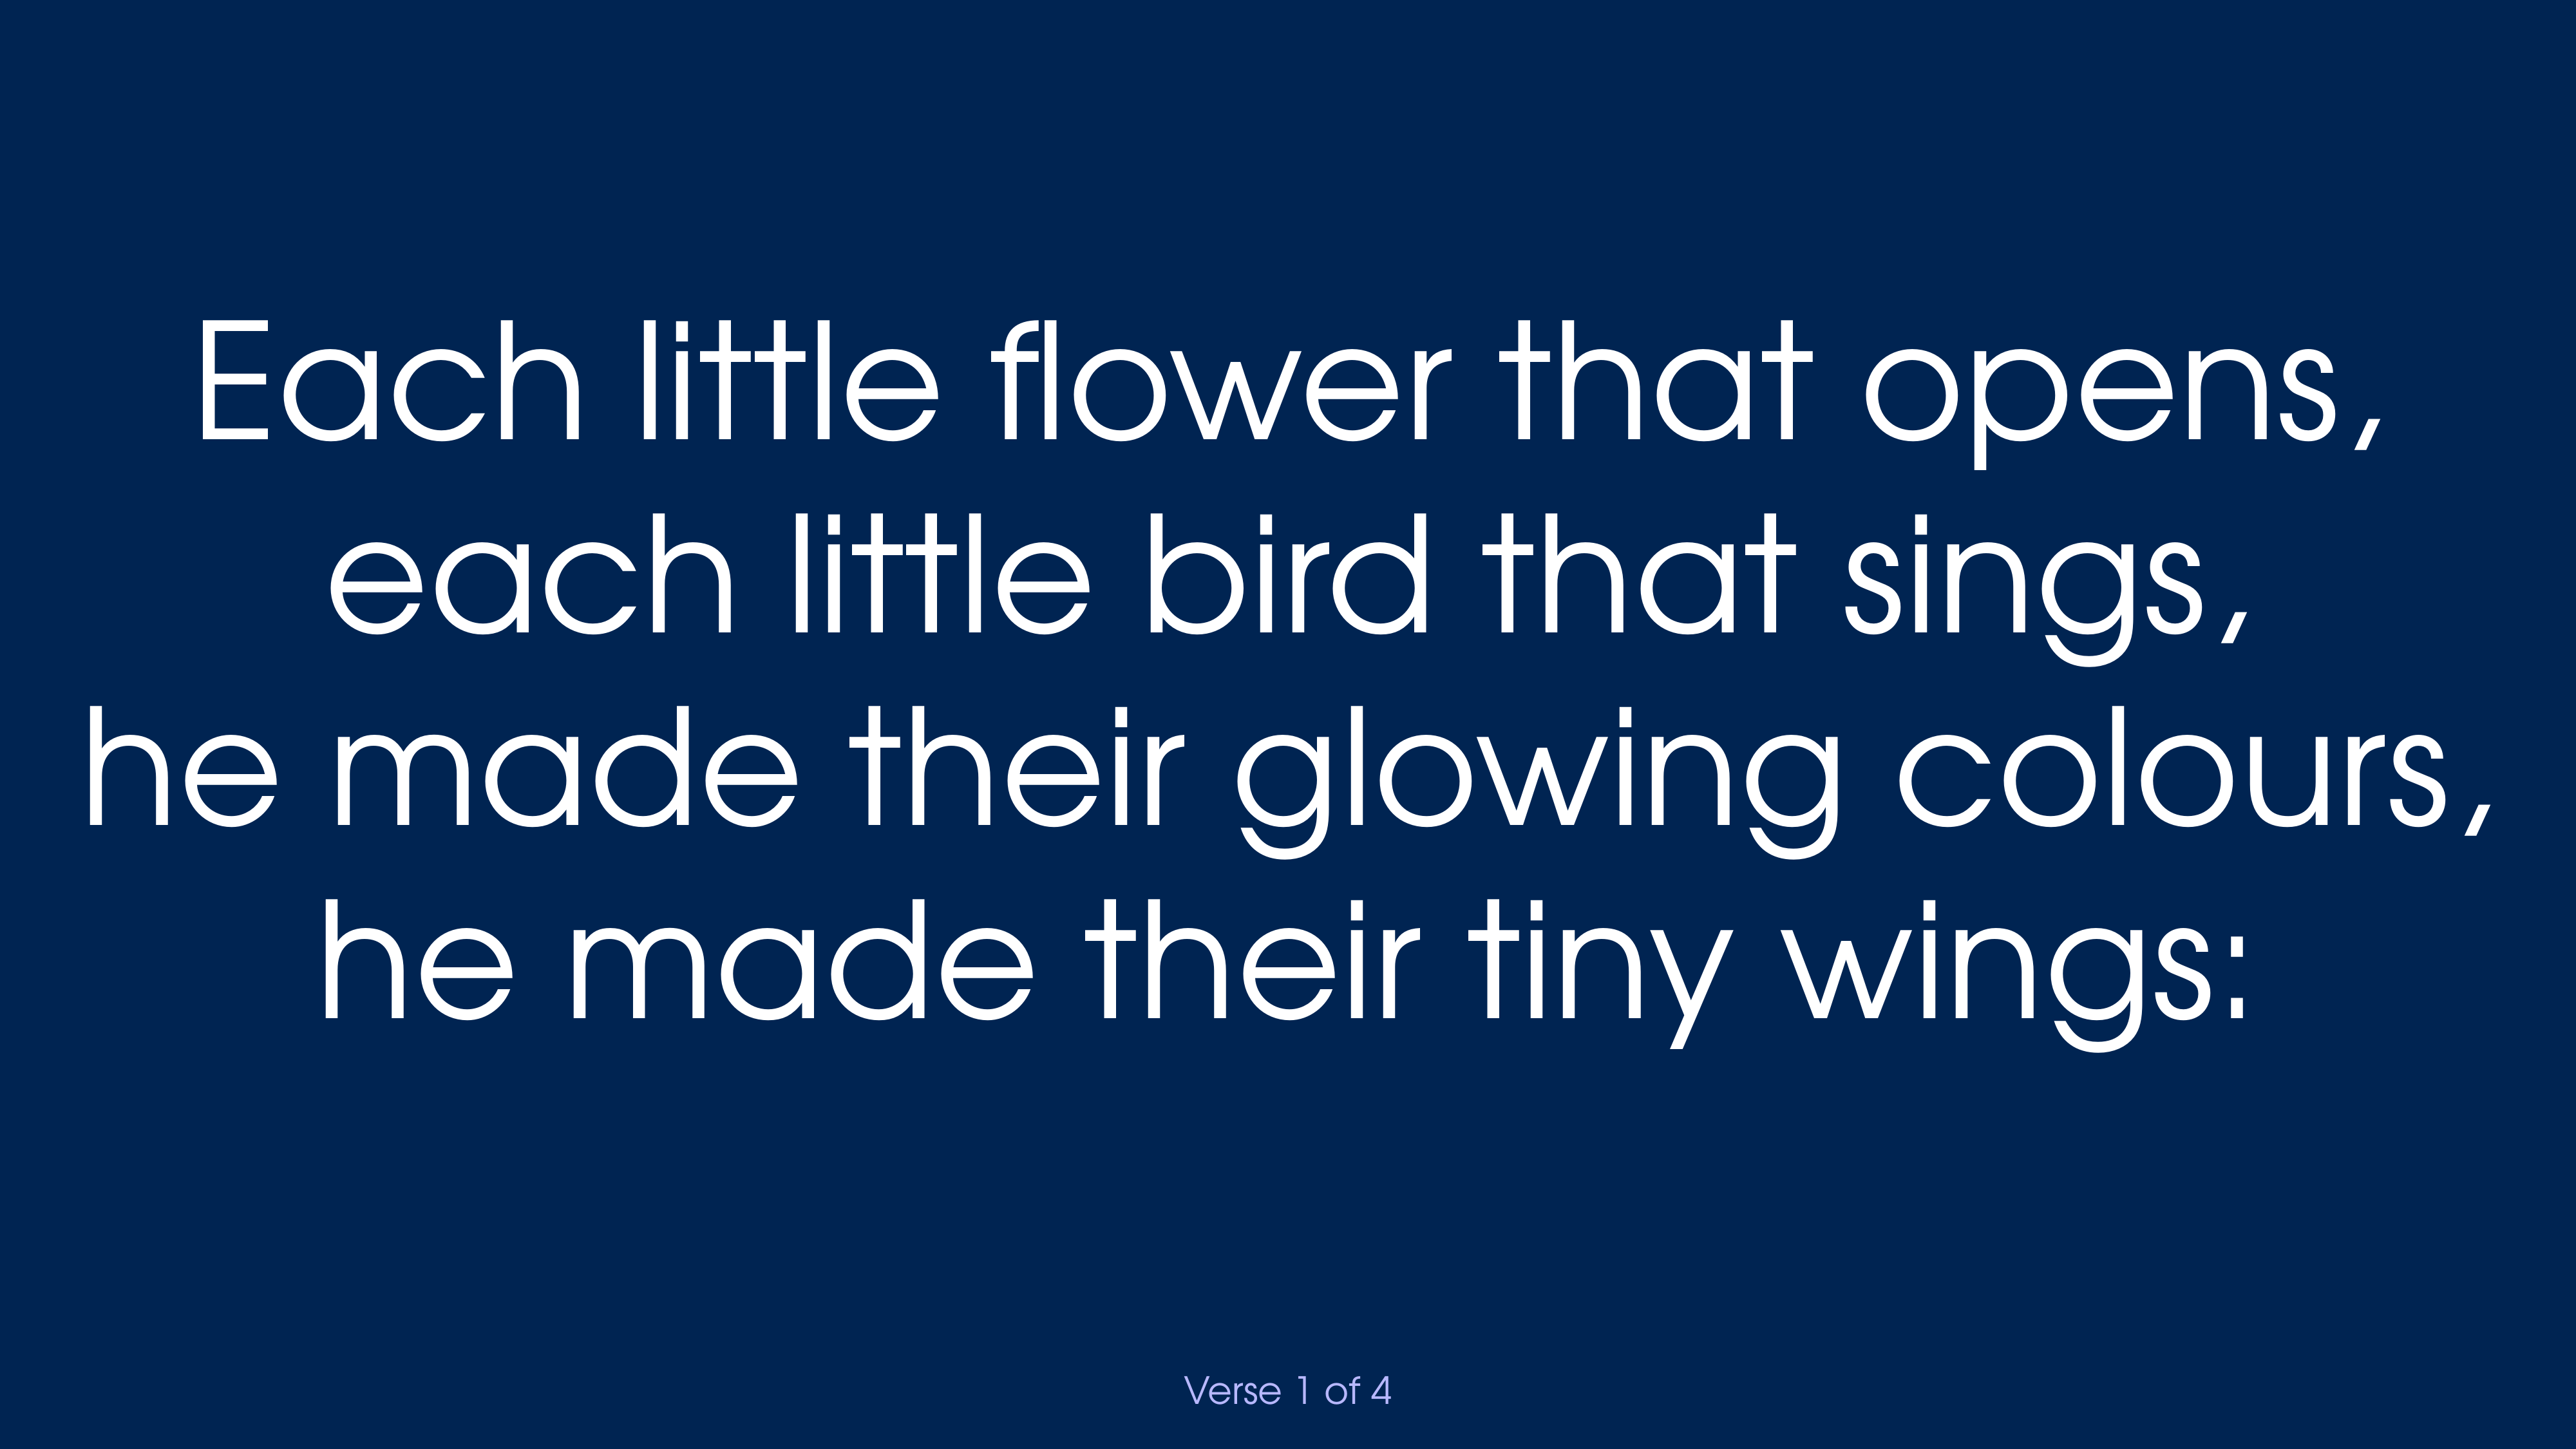

# Each little flower that opens,
each little bird that sings,
he made their glowing colours,
he made their tiny wings:
Verse 1 of 4